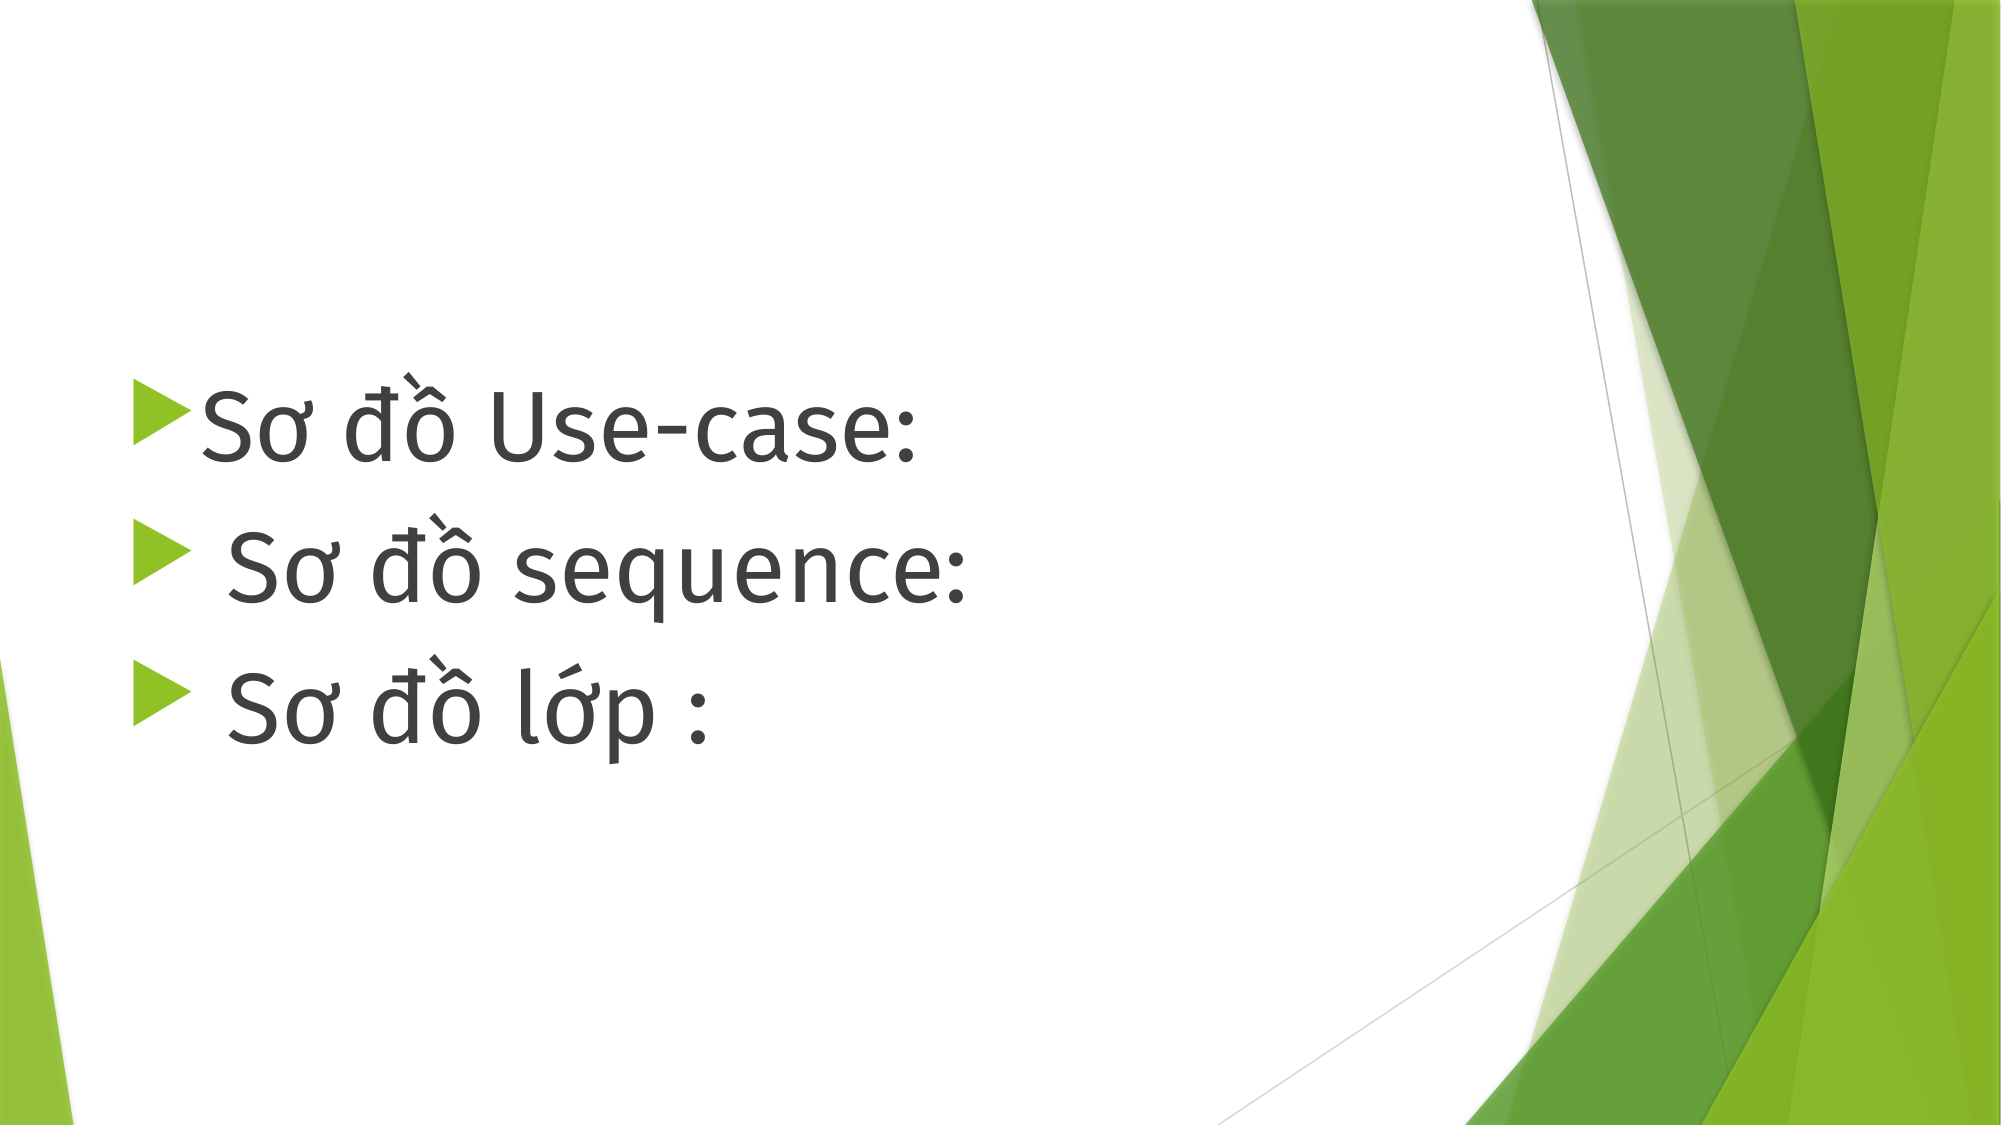

#
Sơ đồ Use-case:
 Sơ đồ sequence:
 Sơ đồ lớp :